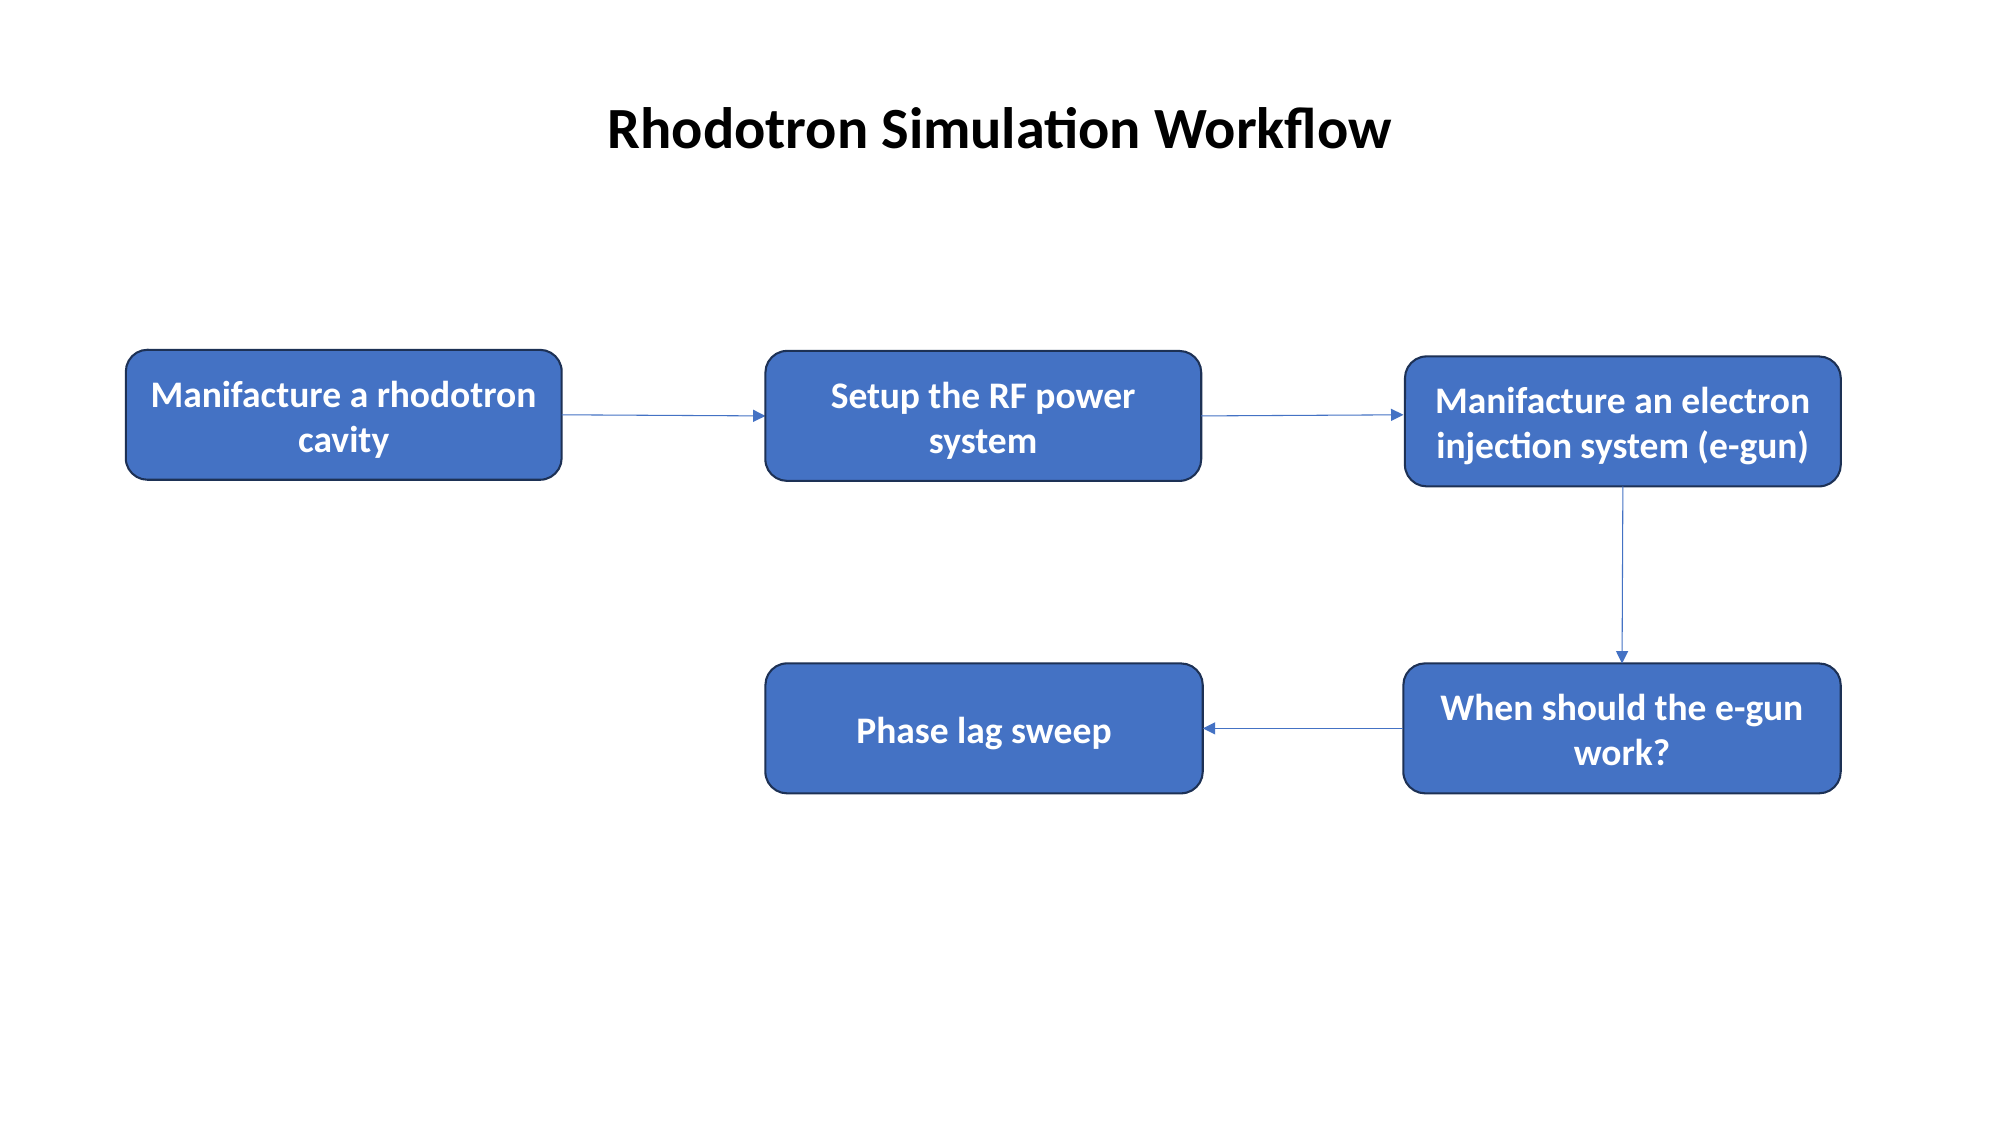

Rhodotron Simulation Workflow
Manifacture a rhodotron cavity
Setup the RF power system
Manifacture an electron injection system (e-gun)
Phase lag sweep
When should the e-gun work?